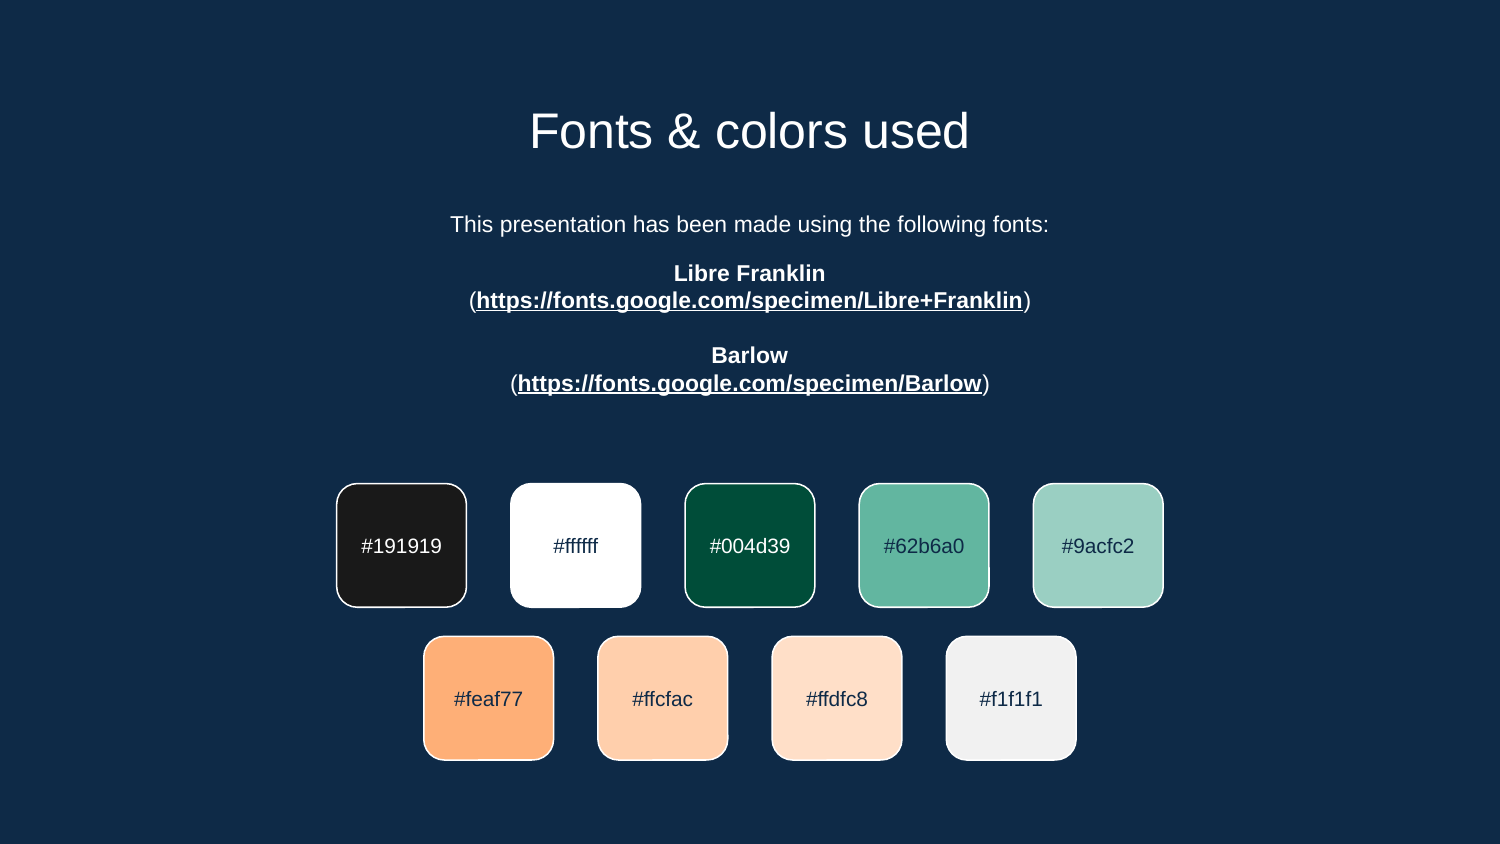

# Fonts & colors used
This presentation has been made using the following fonts:
Libre Franklin
(https://fonts.google.com/specimen/Libre+Franklin)

Barlow
(https://fonts.google.com/specimen/Barlow)

#191919
#ffffff
#004d39
#62b6a0
#9acfc2

#feaf77
#ffcfac
#ffdfc8
#f1f1f1